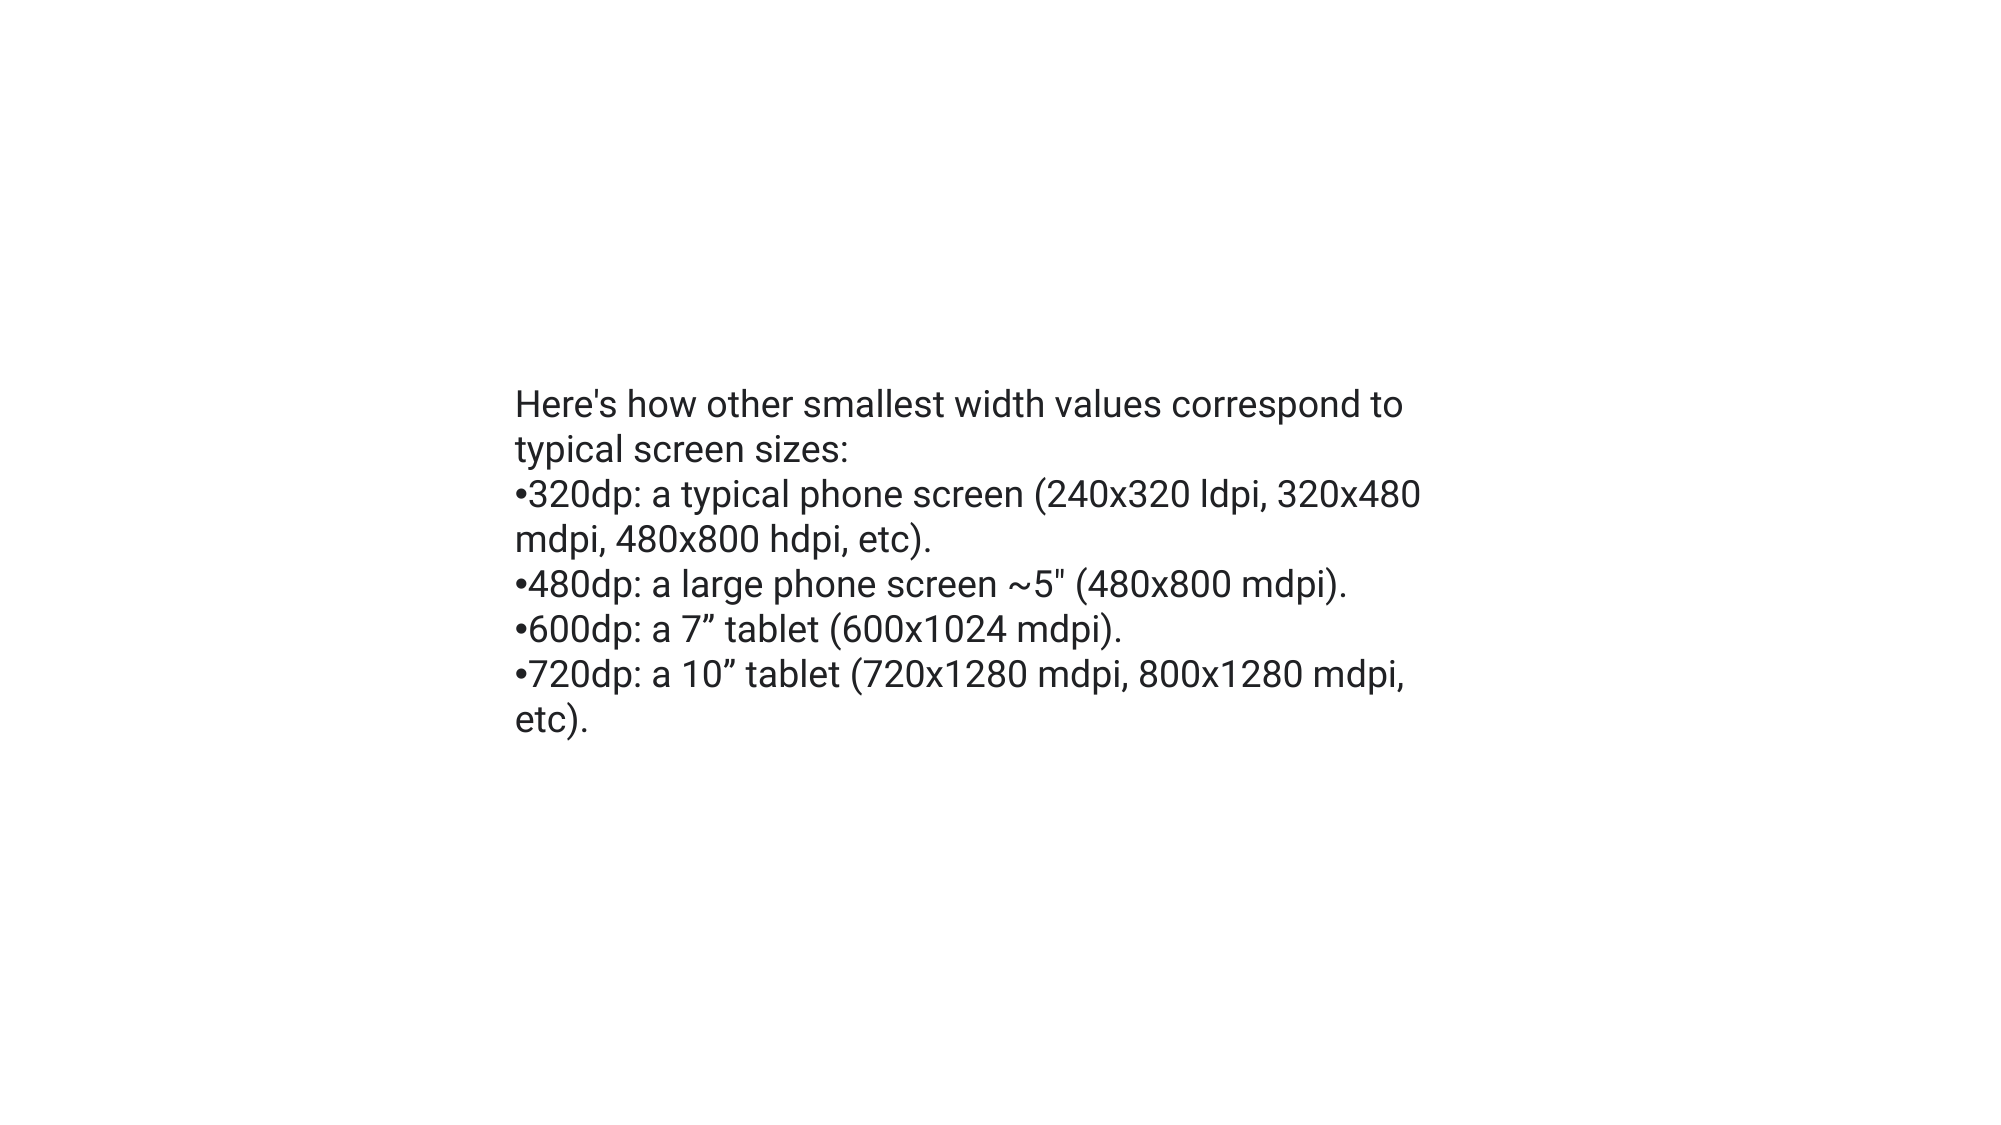

Here's how other smallest width values correspond to typical screen sizes:
320dp: a typical phone screen (240x320 ldpi, 320x480 mdpi, 480x800 hdpi, etc).
480dp: a large phone screen ~5" (480x800 mdpi).
600dp: a 7” tablet (600x1024 mdpi).
720dp: a 10” tablet (720x1280 mdpi, 800x1280 mdpi, etc).